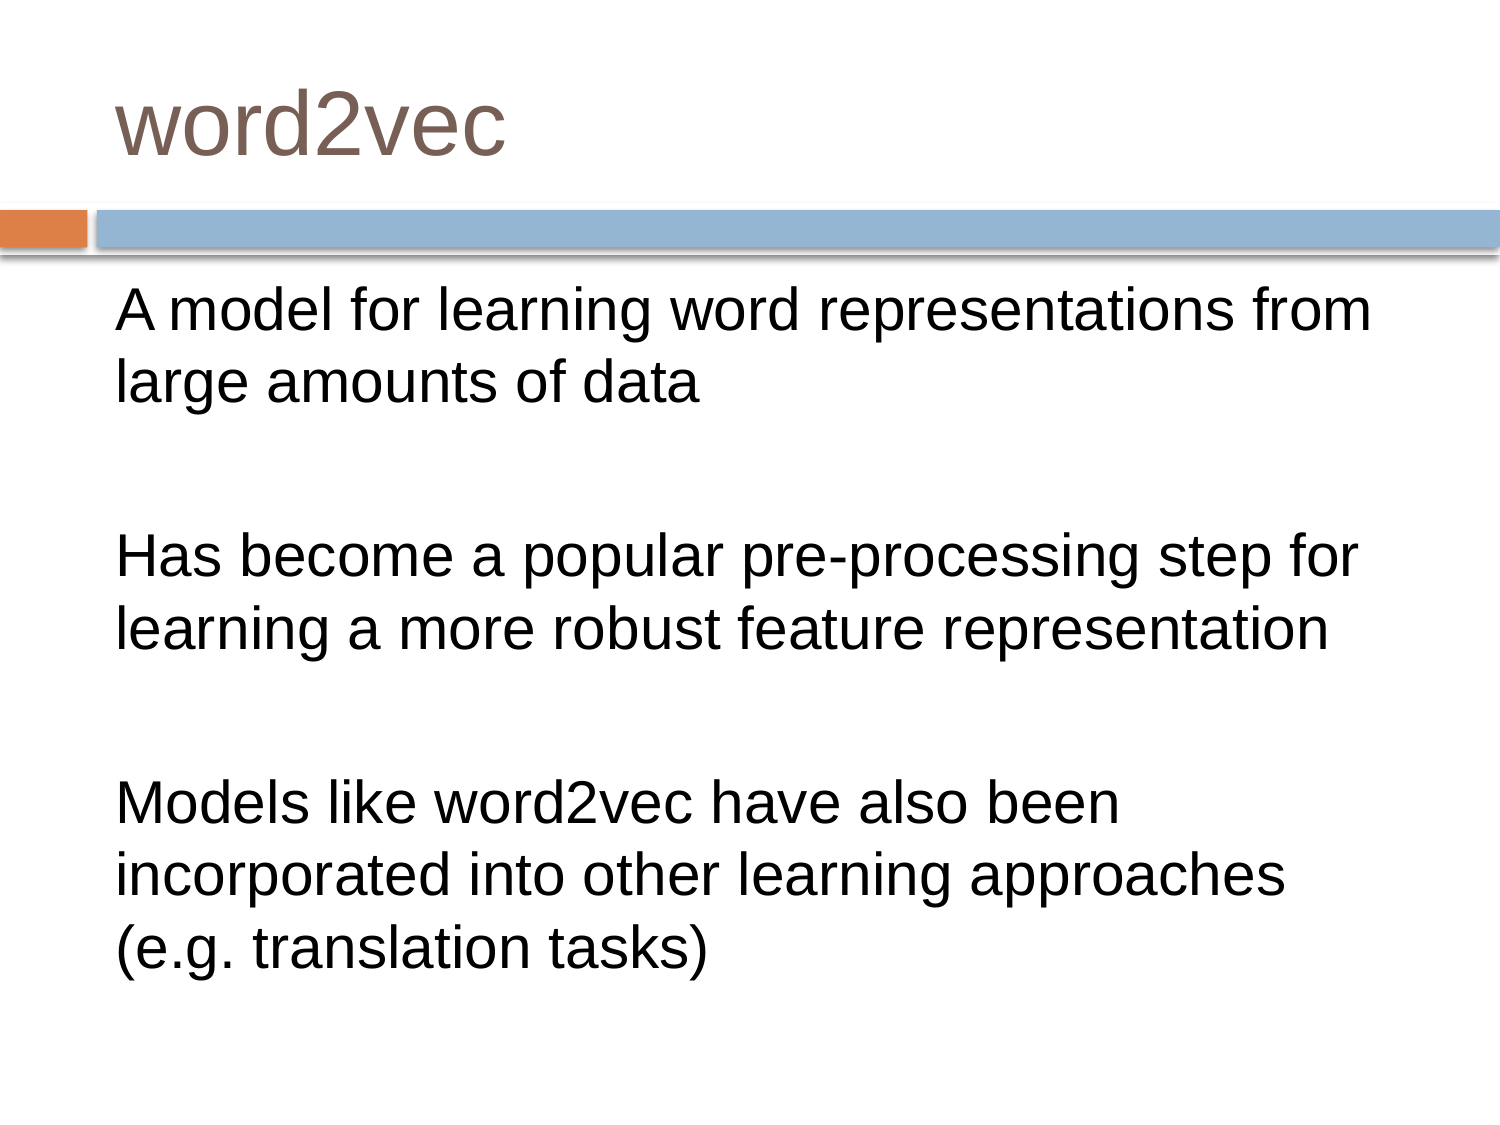

# word2vec
A model for learning word representations from large amounts of data

Has become a popular pre-processing step for learning a more robust feature representation

Models like word2vec have also been incorporated into other learning approaches (e.g. translation tasks)